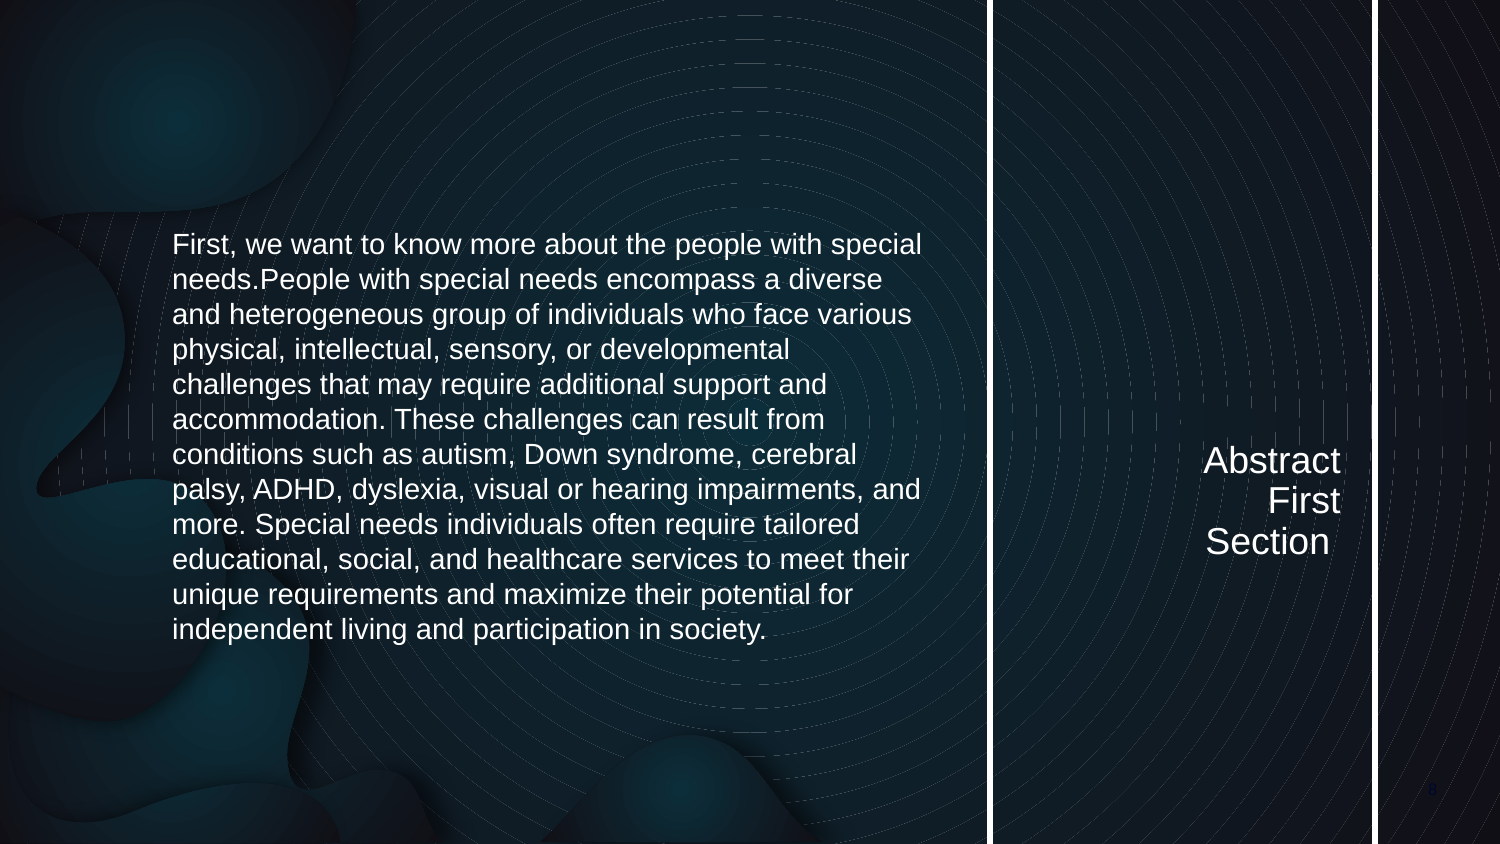

# Abstract First Section
First, we want to know more about the people with special needs.People with special needs encompass a diverse and heterogeneous group of individuals who face various physical, intellectual, sensory, or developmental challenges that may require additional support and accommodation. These challenges can result from conditions such as autism, Down syndrome, cerebral palsy, ADHD, dyslexia, visual or hearing impairments, and more. Special needs individuals often require tailored educational, social, and healthcare services to meet their unique requirements and maximize their potential for independent living and participation in society.